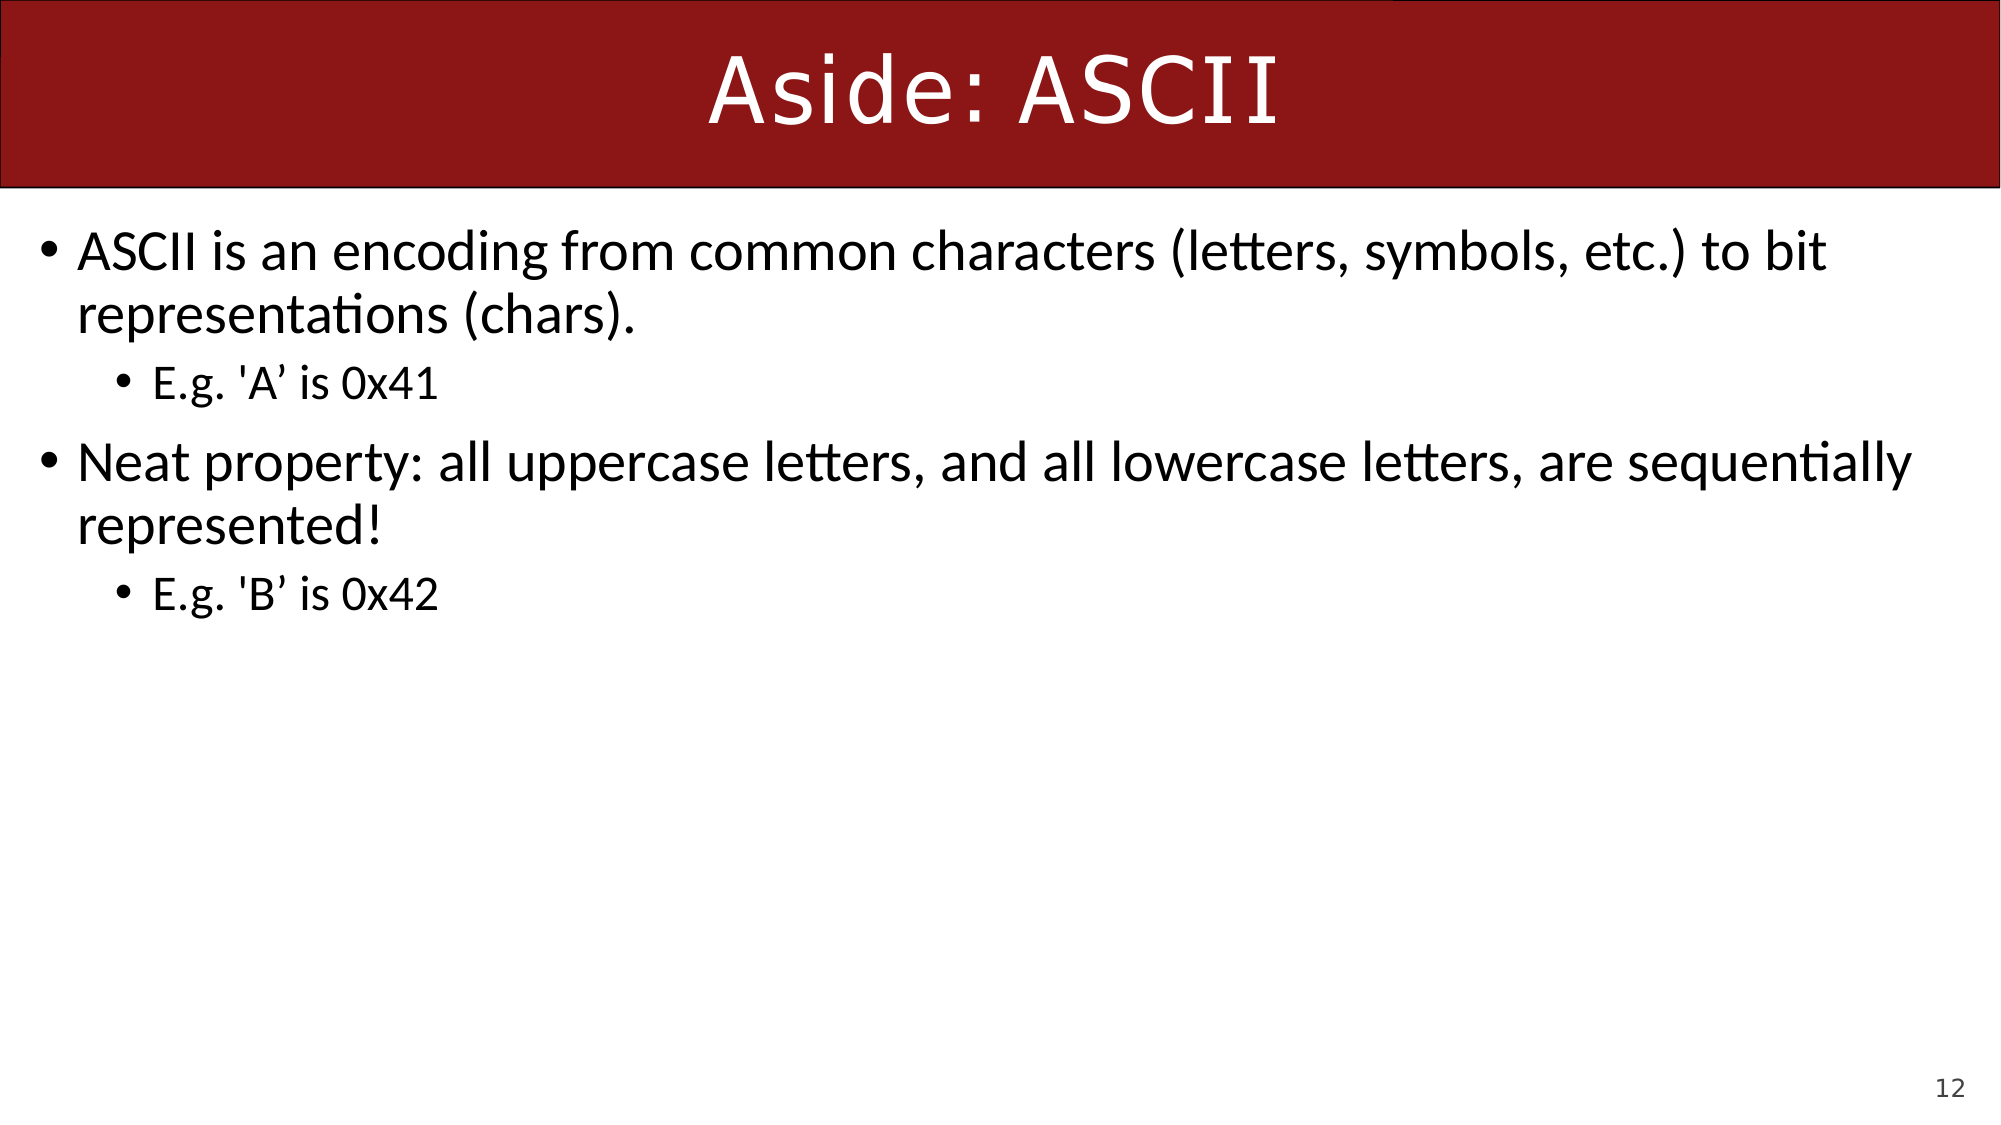

# Aside: ASCII
ASCII is an encoding from common characters (letters, symbols, etc.) to bit representations (chars).
E.g. 'A’ is 0x41
Neat property: all uppercase letters, and all lowercase letters, are sequentially represented!
E.g. 'B’ is 0x42